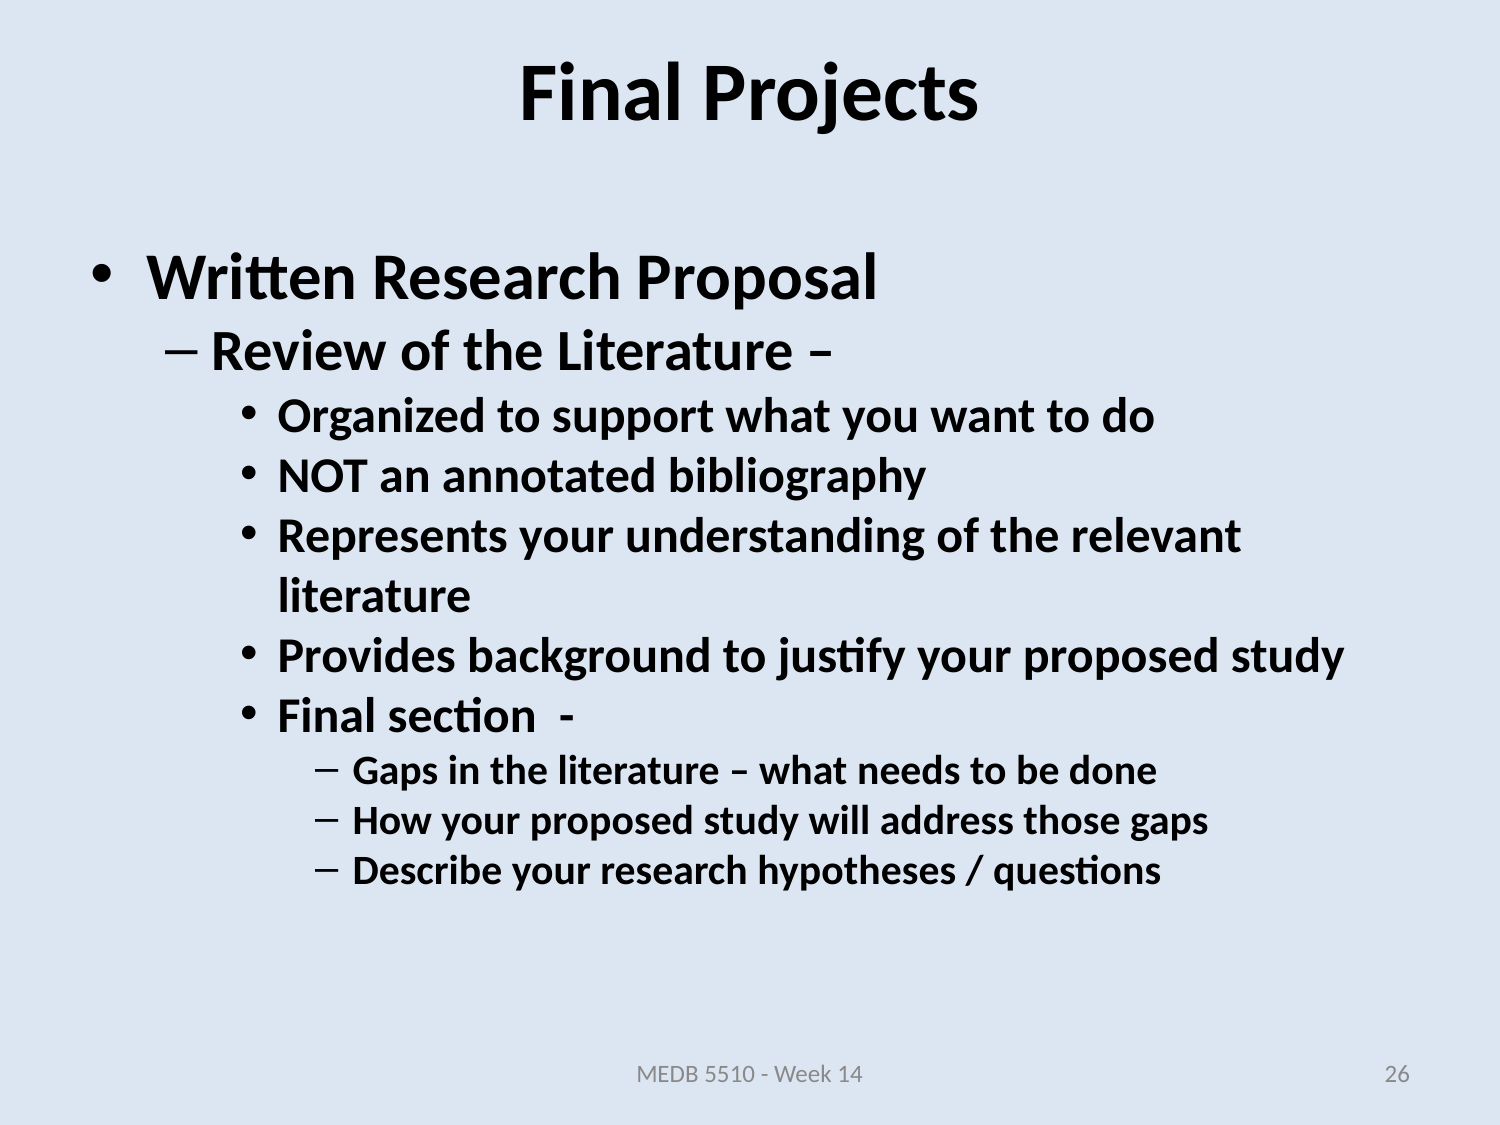

Final Projects
Written Research Proposal
Review of the Literature –
Organized to support what you want to do
NOT an annotated bibliography
Represents your understanding of the relevant literature
Provides background to justify your proposed study
Final section  -
Gaps in the literature – what needs to be done
How your proposed study will address those gaps
Describe your research hypotheses / questions

MEDB 5510 - Week 14
26